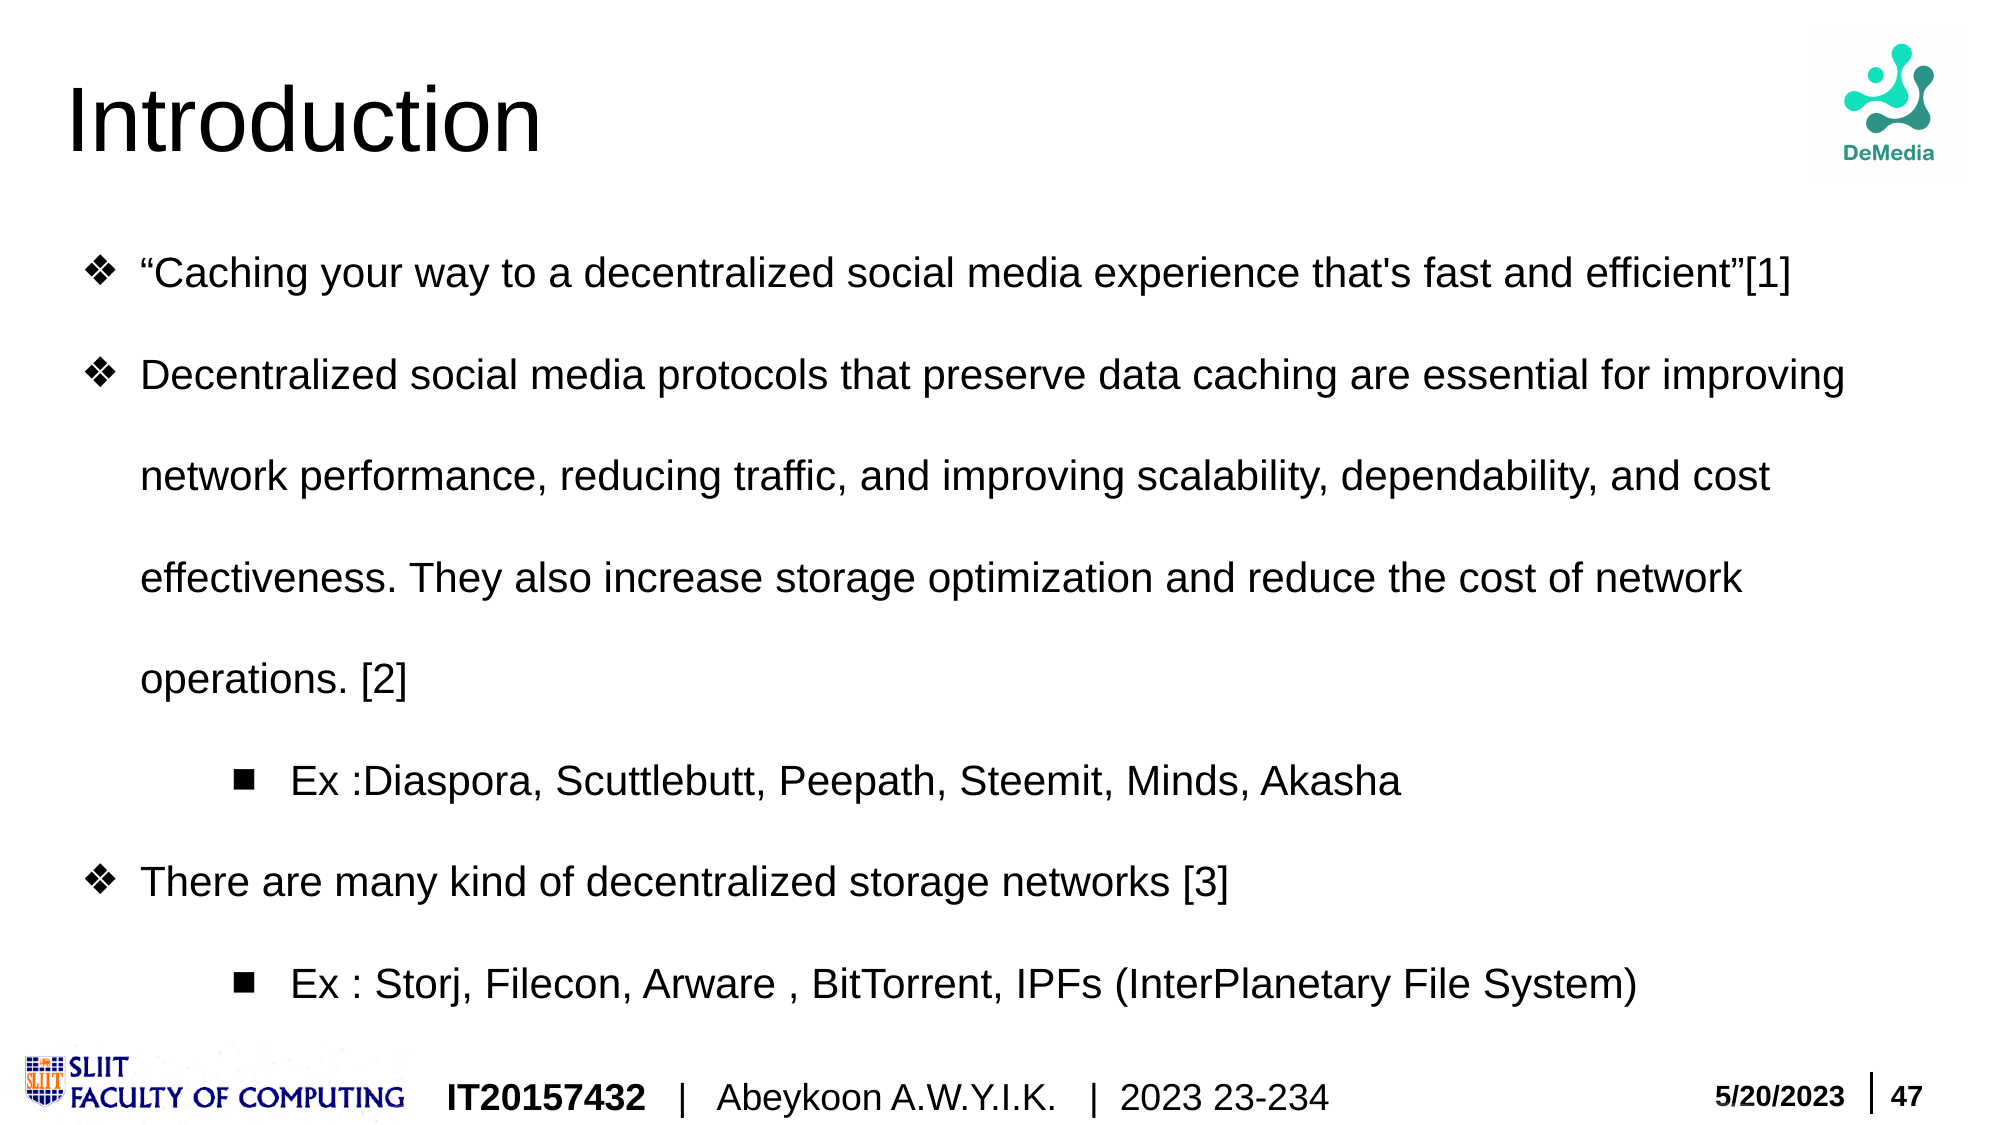

# Introduction
“Caching your way to a decentralized social media experience that's fast and efficient”[1]
Decentralized social media protocols that preserve data caching are essential for improving network performance, reducing traffic, and improving scalability, dependability, and cost effectiveness. They also increase storage optimization and reduce the cost of network operations. [2]
Ex :Diaspora, Scuttlebutt, Peepath, Steemit, Minds, Akasha
There are many kind of decentralized storage networks [3]
Ex : Storj, Filecon, Arware , BitTorrent, IPFs (InterPlanetary File System)
IT20157432   |   Abeykoon A.W.Y.I.K.   |  2023 23-234